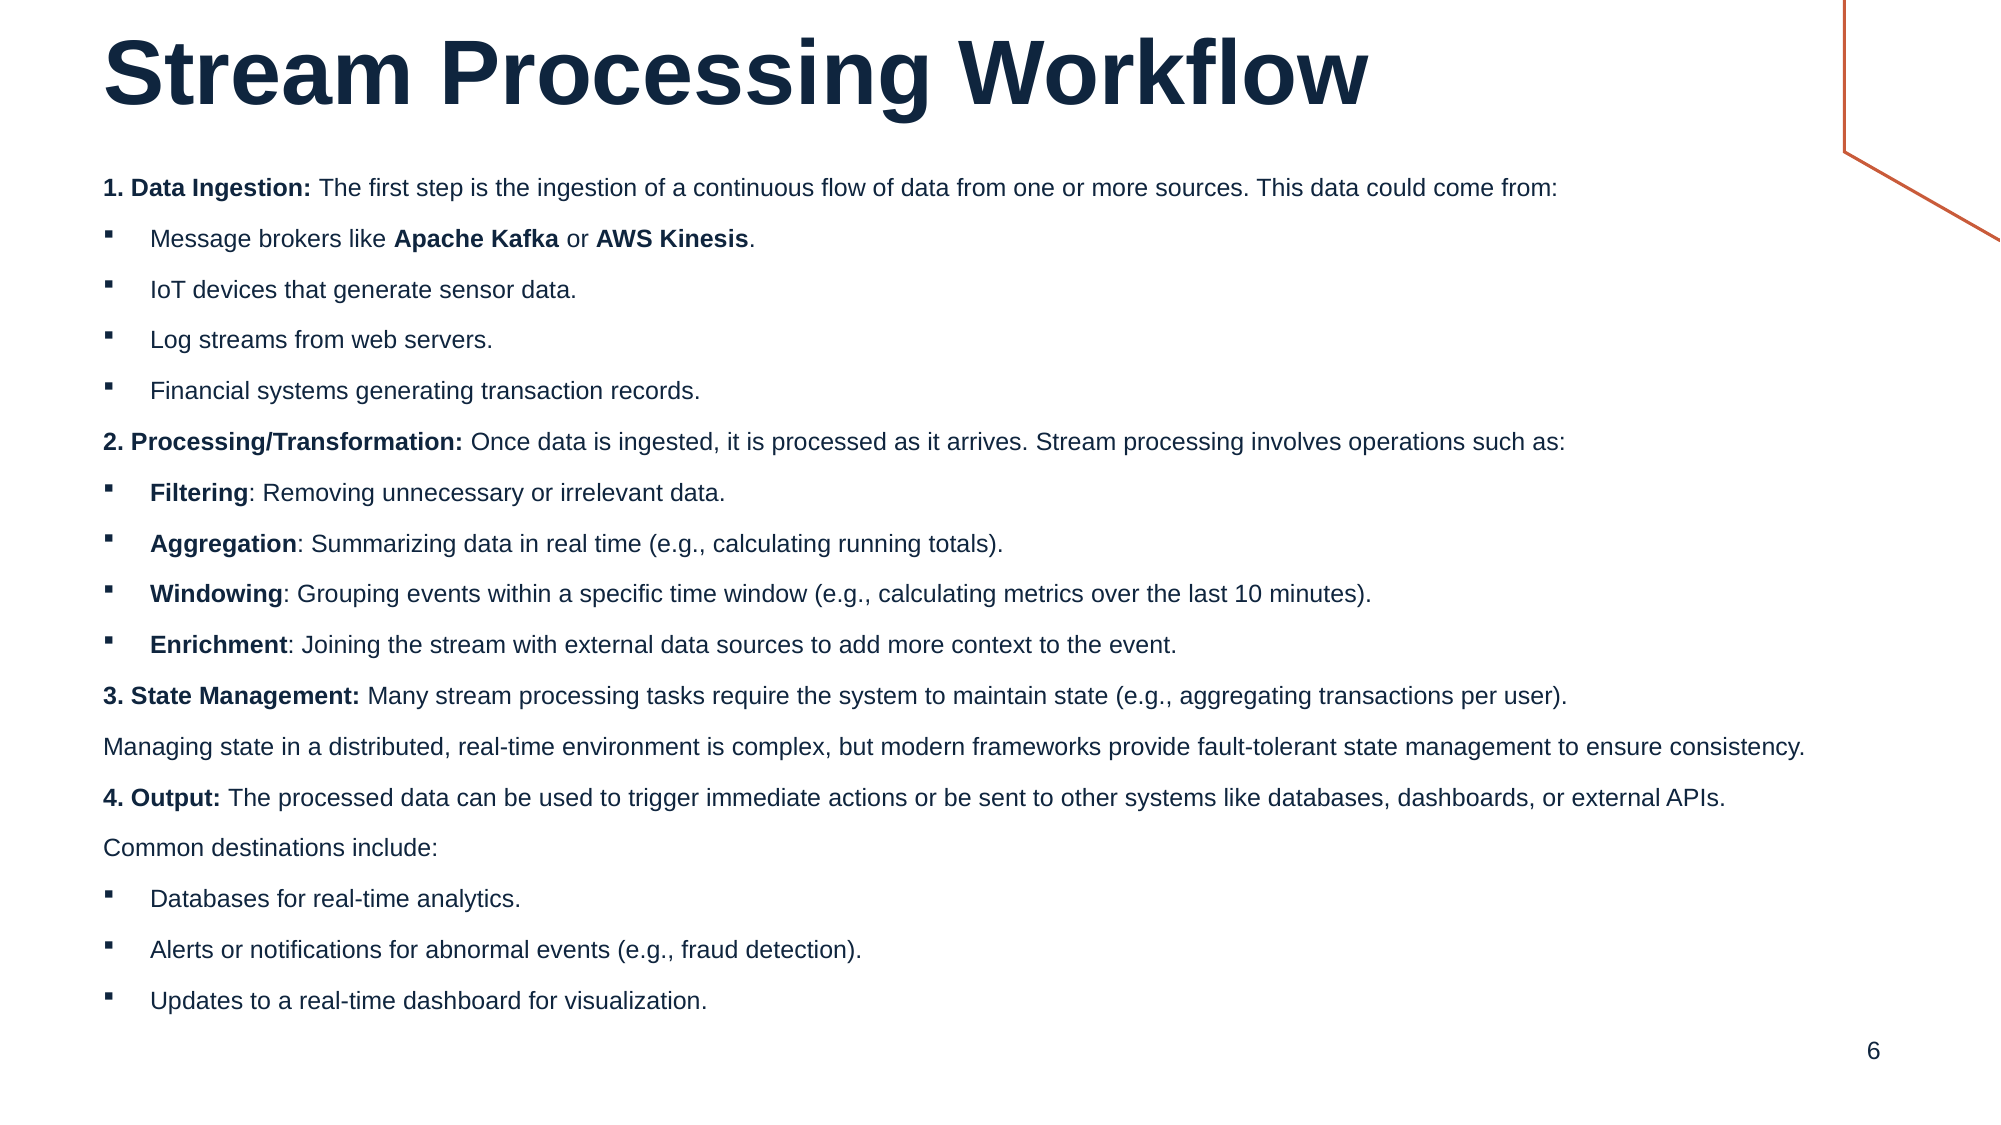

# Stream Processing Workflow

1. Data Ingestion: The first step is the ingestion of a continuous flow of data from one or more sources. This data could come from:
Message brokers like Apache Kafka or AWS Kinesis.
IoT devices that generate sensor data.
Log streams from web servers.
Financial systems generating transaction records.
2. Processing/Transformation: Once data is ingested, it is processed as it arrives. Stream processing involves operations such as:
Filtering: Removing unnecessary or irrelevant data.
Aggregation: Summarizing data in real time (e.g., calculating running totals).
Windowing: Grouping events within a specific time window (e.g., calculating metrics over the last 10 minutes).
Enrichment: Joining the stream with external data sources to add more context to the event.
3. State Management: Many stream processing tasks require the system to maintain state (e.g., aggregating transactions per user).
Managing state in a distributed, real-time environment is complex, but modern frameworks provide fault-tolerant state management to ensure consistency.
4. Output: The processed data can be used to trigger immediate actions or be sent to other systems like databases, dashboards, or external APIs.
Common destinations include:
Databases for real-time analytics.
Alerts or notifications for abnormal events (e.g., fraud detection).
Updates to a real-time dashboard for visualization.
6